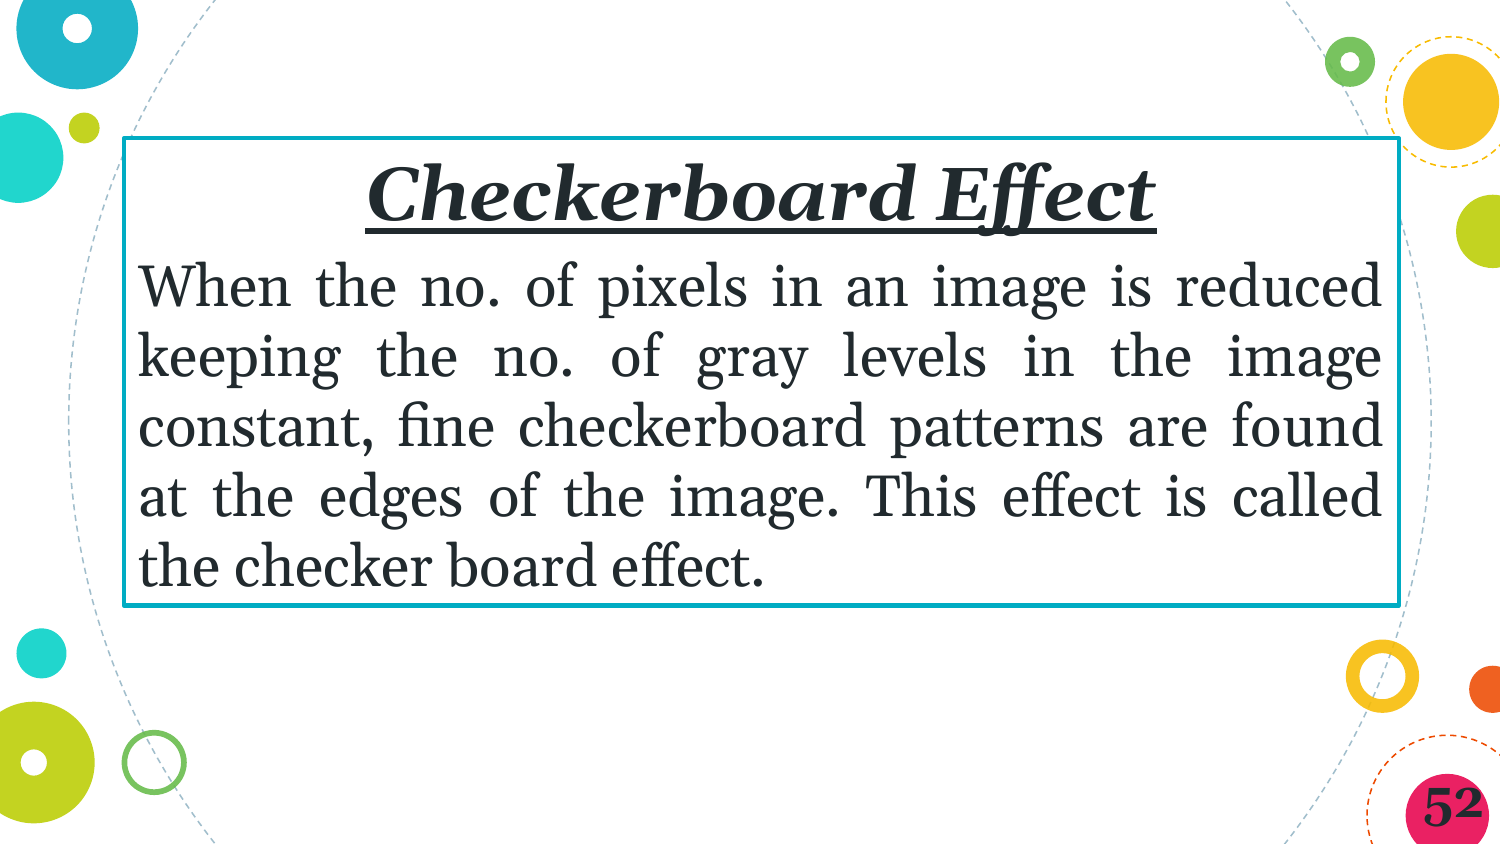

Checkerboard Effect
When the no. of pixels in an image is reduced keeping the no. of gray levels in the image constant, fine checkerboard patterns are found at the edges of the image. This effect is called the checker board effect.
52